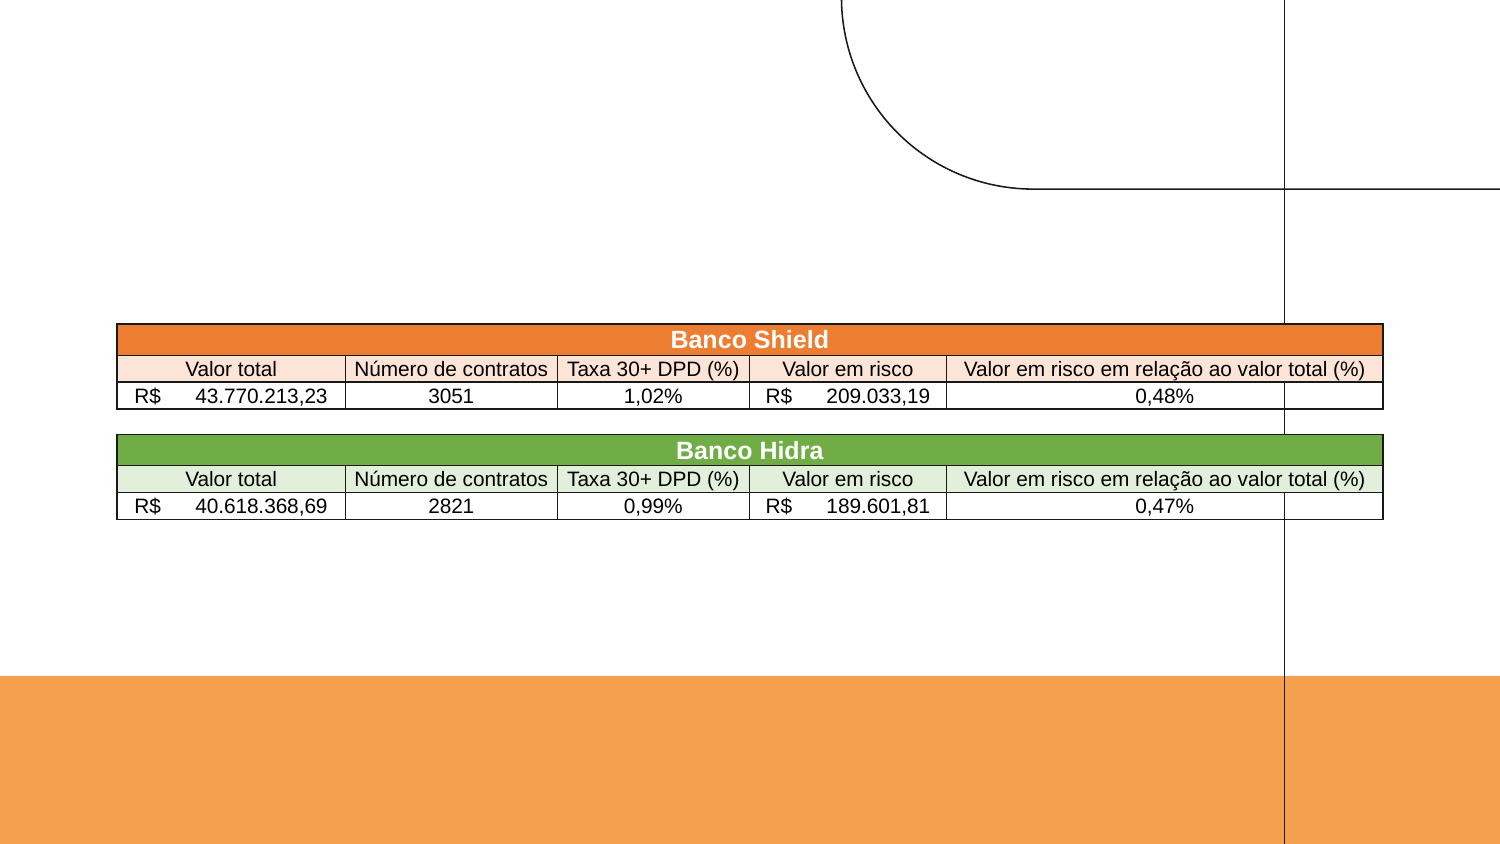

| Banco Shield |  |  |  |  |
| --- | --- | --- | --- | --- |
| Valor total | Número de contratos | Taxa 30+ DPD (%) | Valor em risco | Valor em risco em relação ao valor total (%) |
| R$ 43.770.213,23 | 3051 | 1,02% | R$ 209.033,19 | 0,48% |
|  |  |  |  |  |
| Banco Hidra |  |  |  |  |
| Valor total | Número de contratos | Taxa 30+ DPD (%) | Valor em risco | Valor em risco em relação ao valor total (%) |
| R$ 40.618.368,69 | 2821 | 0,99% | R$ 189.601,81 | 0,47% |